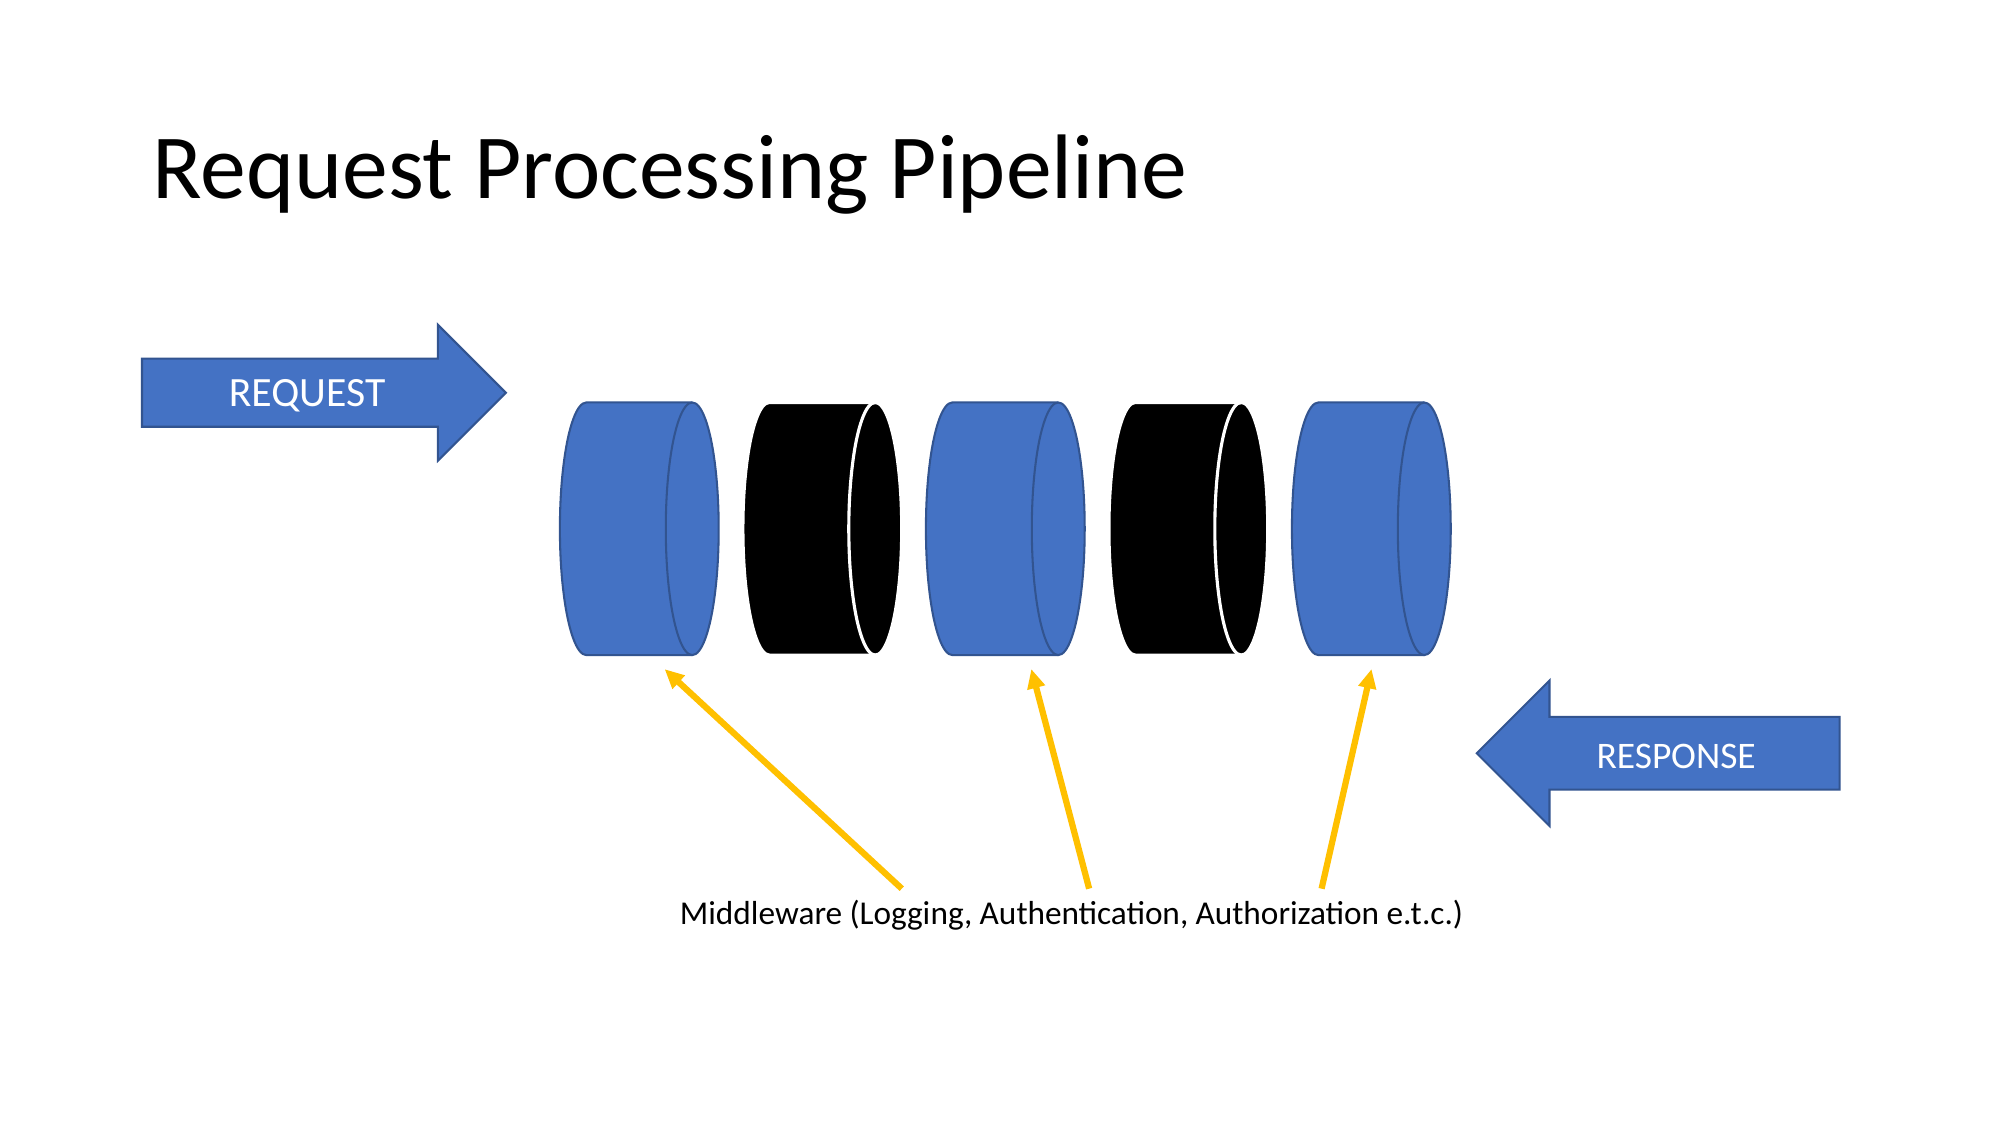

# Request Processing Pipeline
REQUEST

RESPONSE
Middleware (Logging, Authentication, Authorization e.t.c.)